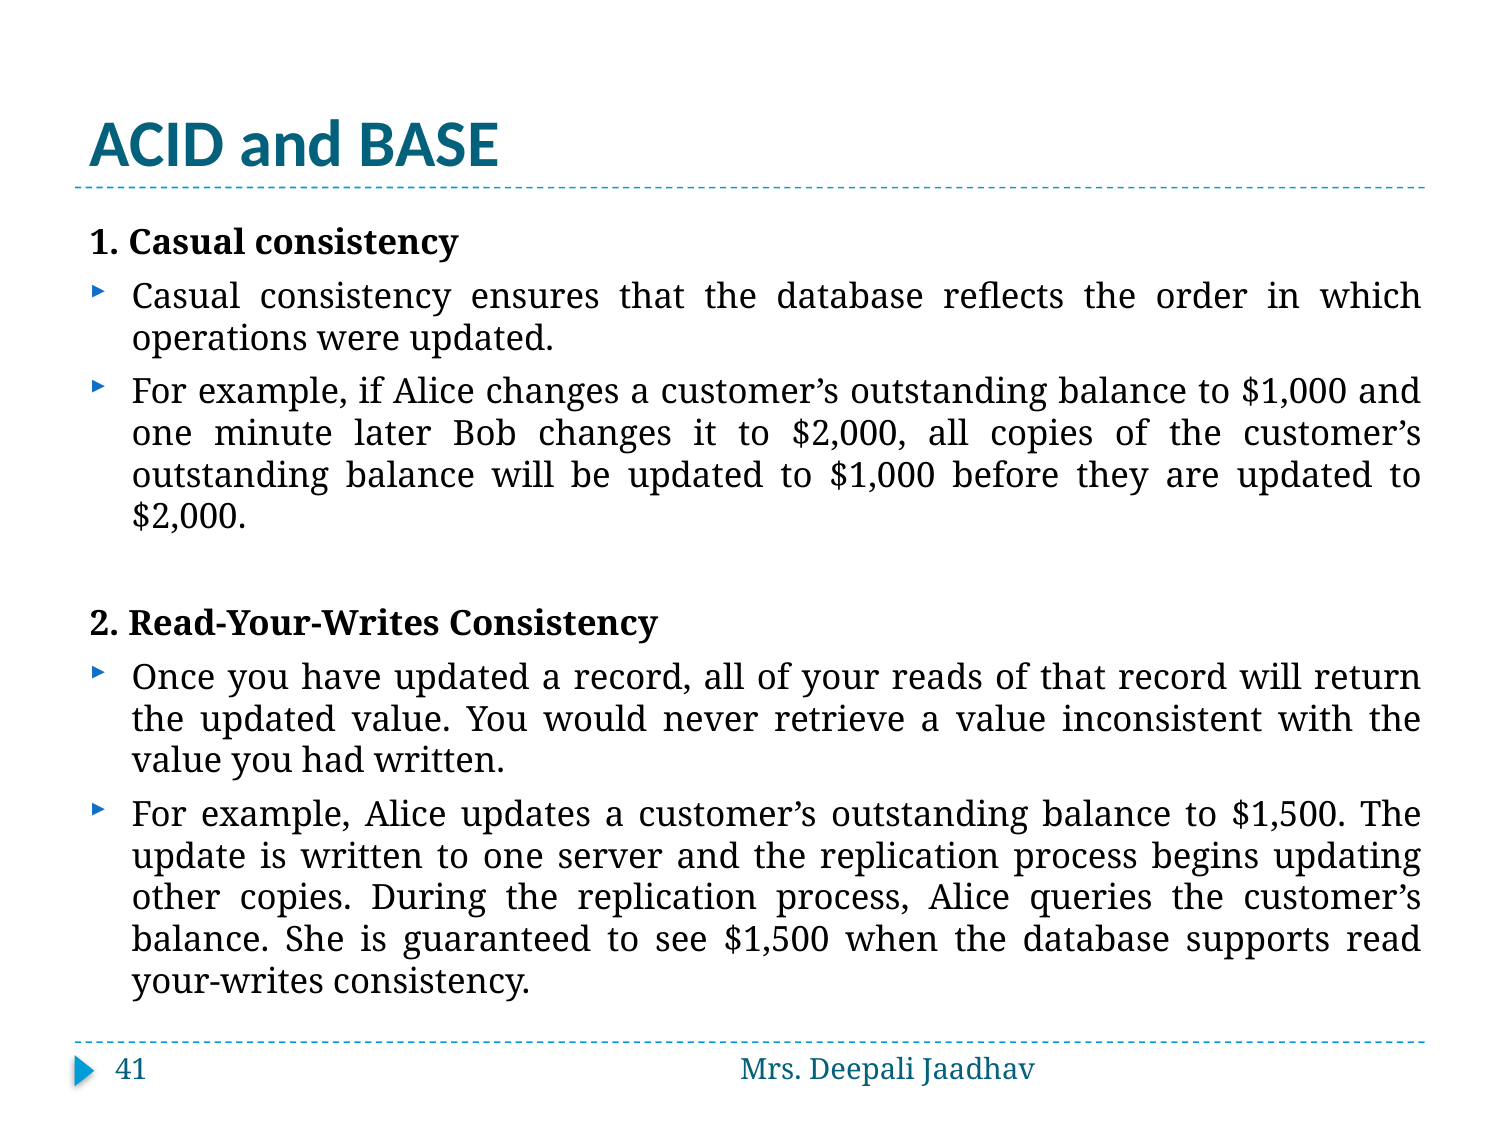

# ACID and BASE
1. Casual consistency
Casual consistency ensures that the database reflects the order in which operations were updated.
For example, if Alice changes a customer’s outstanding balance to $1,000 and one minute later Bob changes it to $2,000, all copies of the customer’s outstanding balance will be updated to $1,000 before they are updated to $2,000.

2. Read-Your-Writes Consistency
Once you have updated a record, all of your reads of that record will return the updated value. You would never retrieve a value inconsistent with the value you had written.
For example, Alice updates a customer’s outstanding balance to $1,500. The update is written to one server and the replication process begins updating other copies. During the replication process, Alice queries the customer’s balance. She is guaranteed to see $1,500 when the database supports read your-writes consistency.
41
Mrs. Deepali Jaadhav